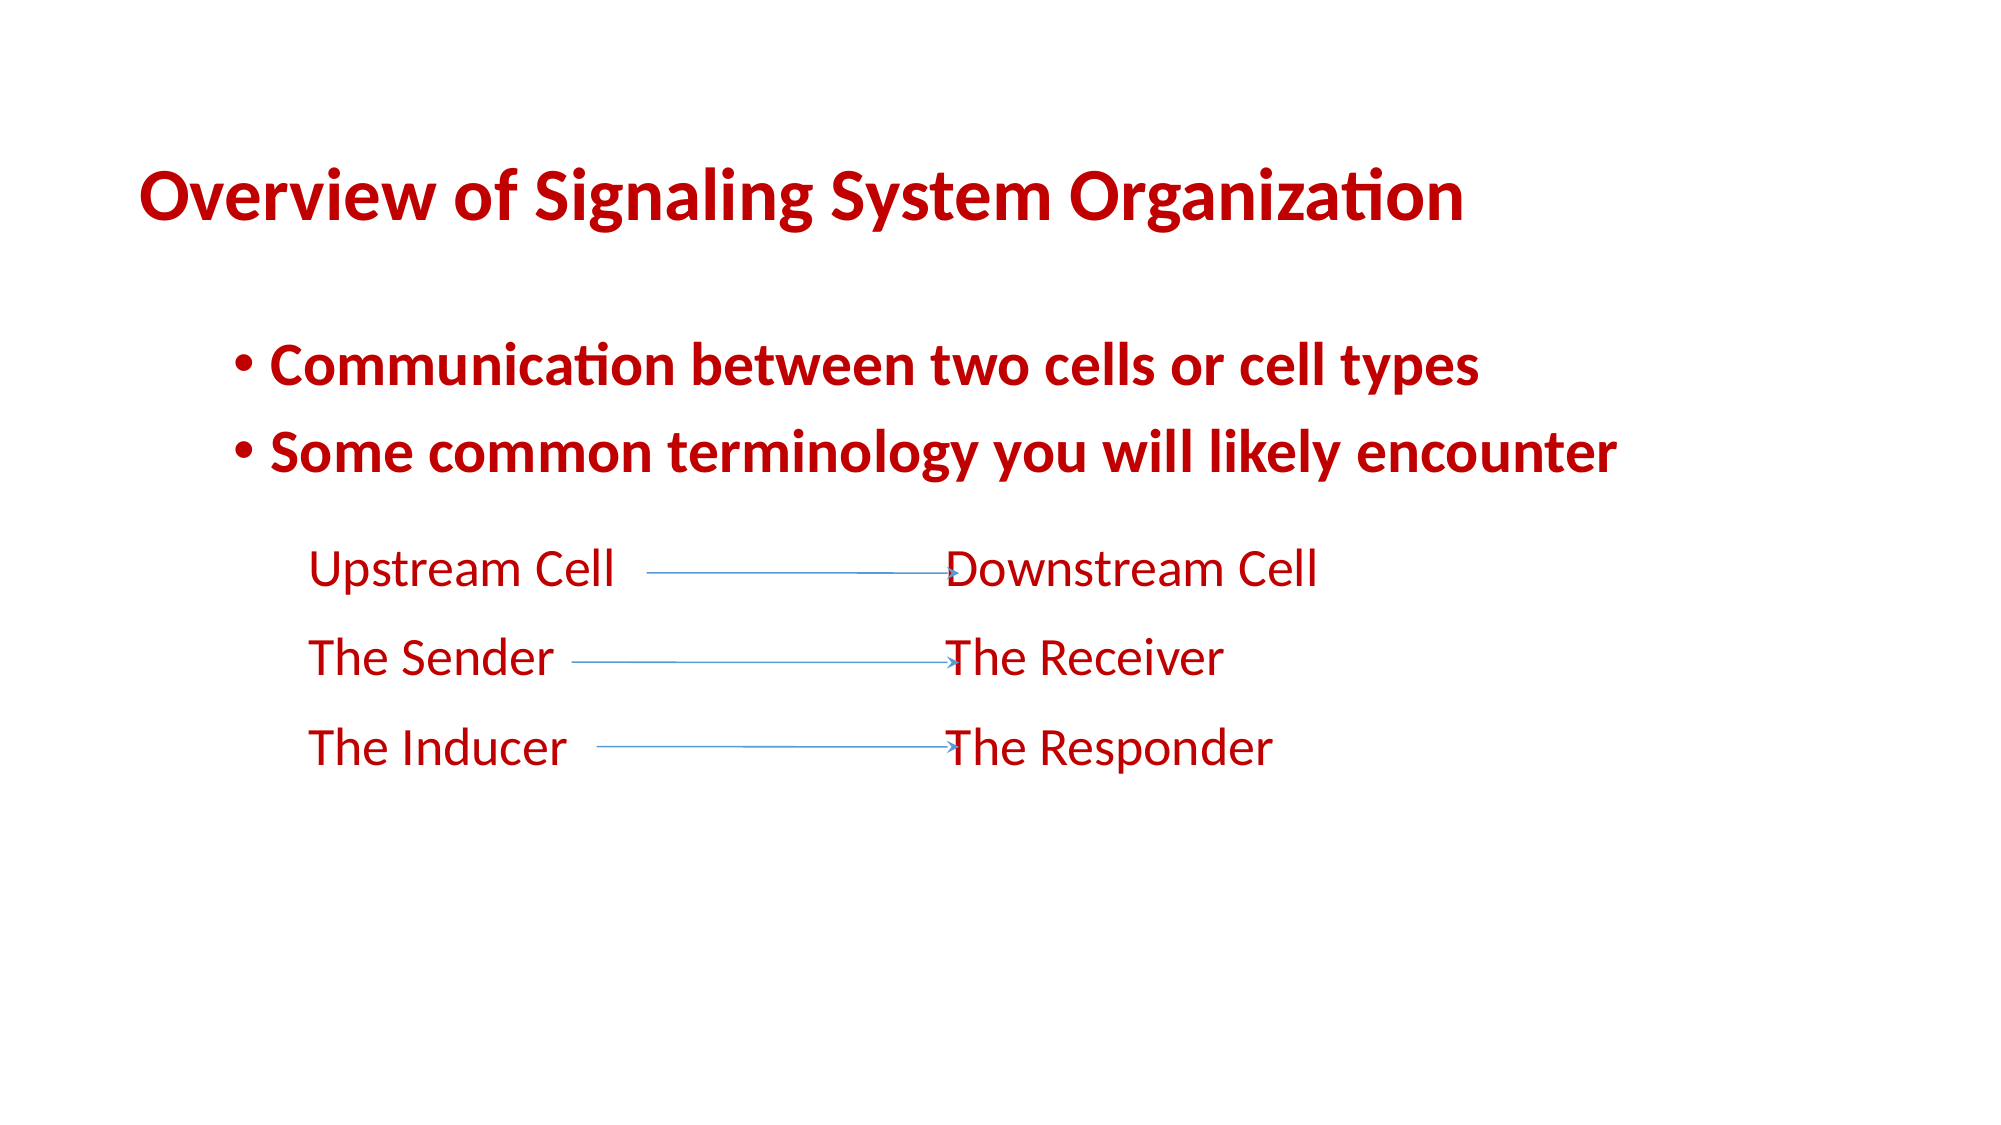

# Overview of Signaling System Organization
Communication between two cells or cell types
Some common terminology you will likely encounter

Upstream Cell			Downstream Cell
The Sender			The Receiver
The Inducer			The Responder